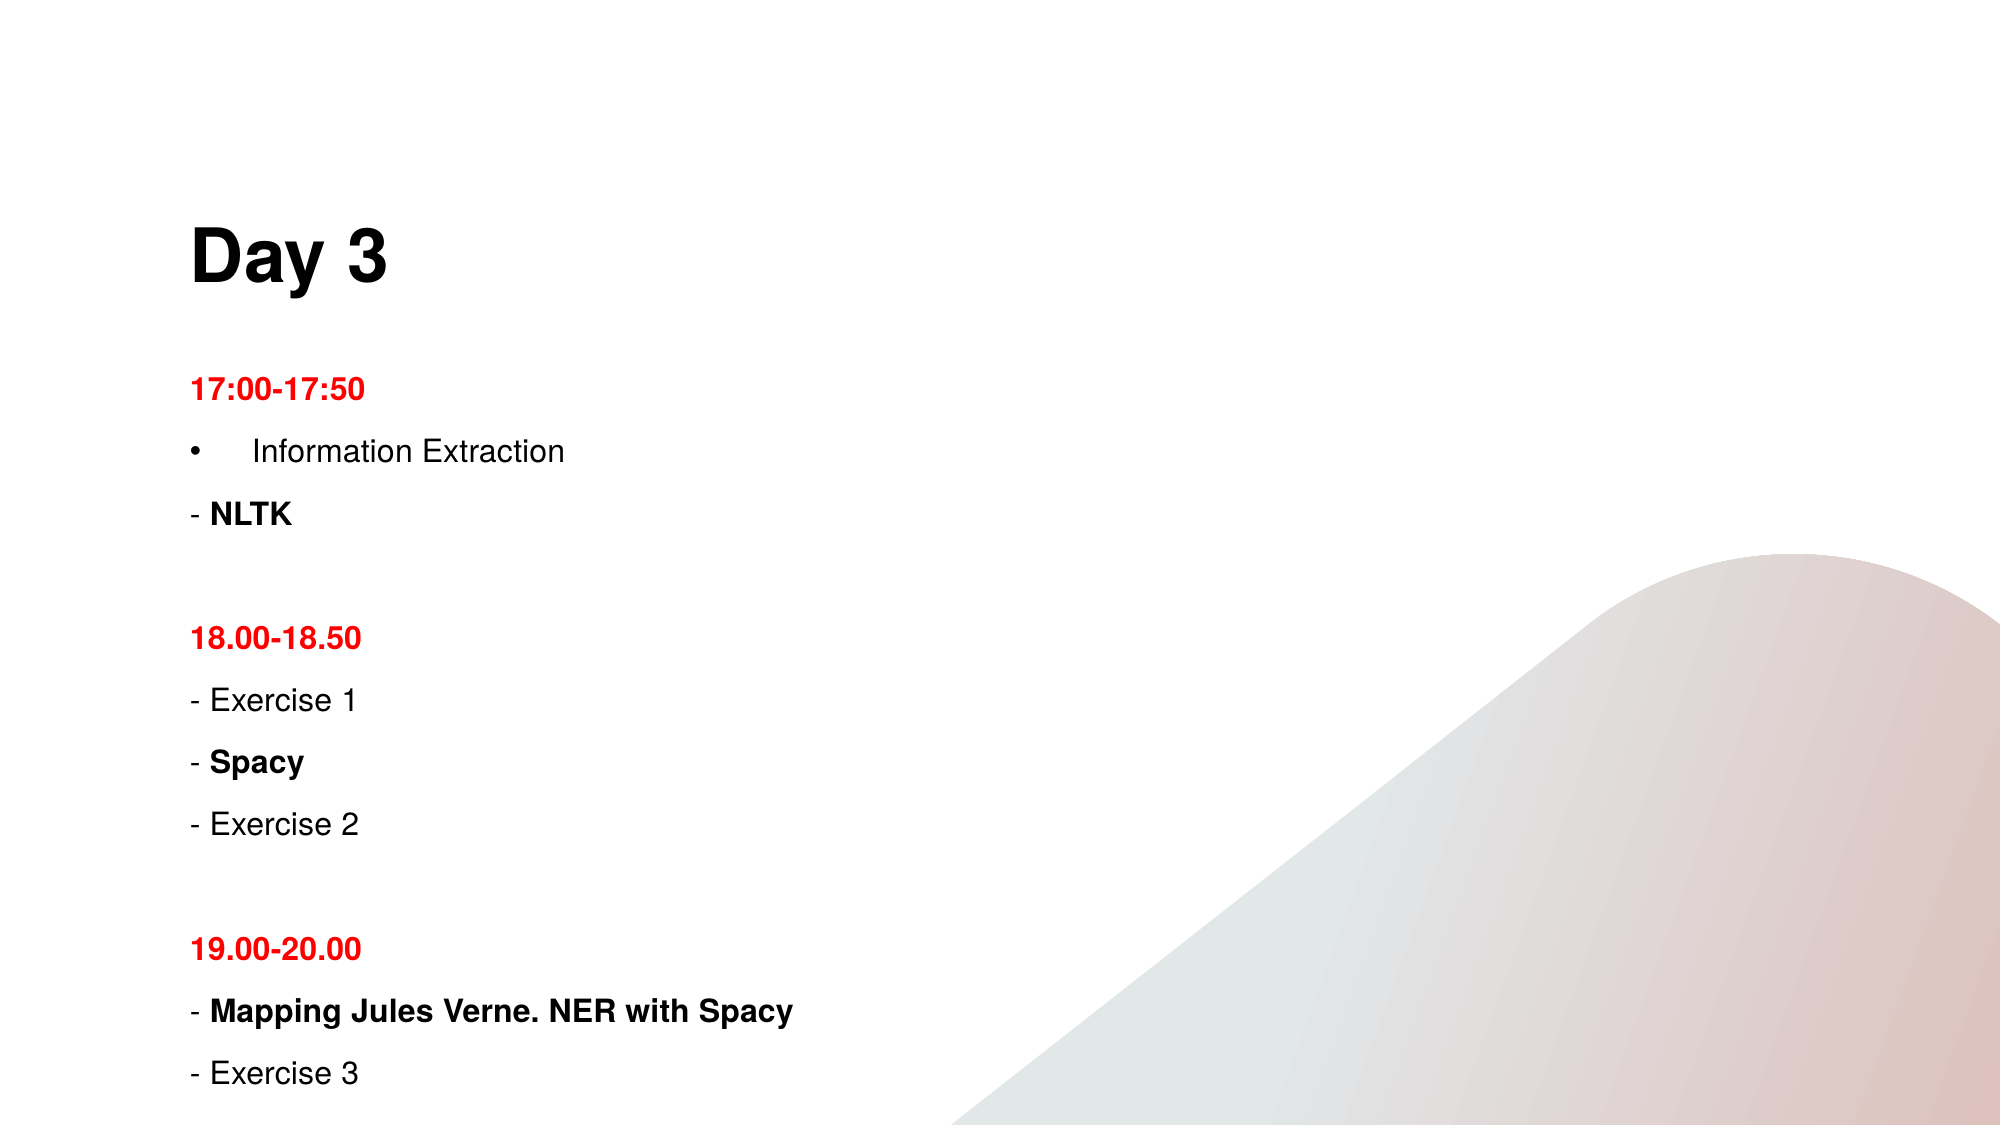

# Day 3
17:00-17:50
Information Extraction
- NLTK

18.00-18.50
- Exercise 1
- Spacy
- Exercise 2

19.00-20.00
- Mapping Jules Verne. NER with Spacy
- Exercise 3